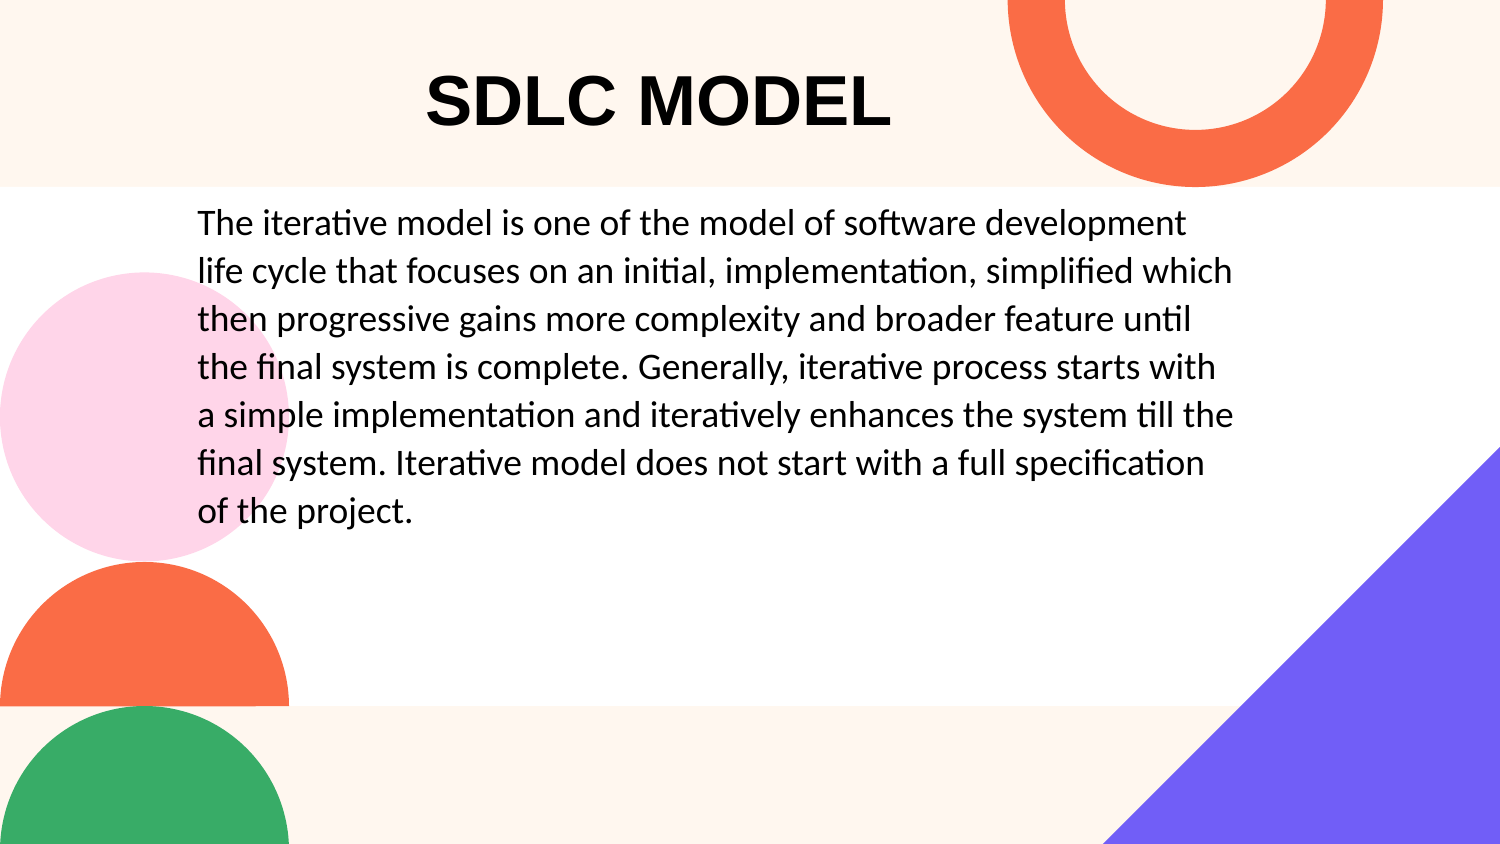

SDLC MODEL
#
The iterative model is one of the model of software development life cycle that focuses on an initial, implementation, simplified which then progressive gains more complexity and broader feature until the final system is complete. Generally, iterative process starts with a simple implementation and iteratively enhances the system till the final system. Iterative model does not start with a full specification of the project.